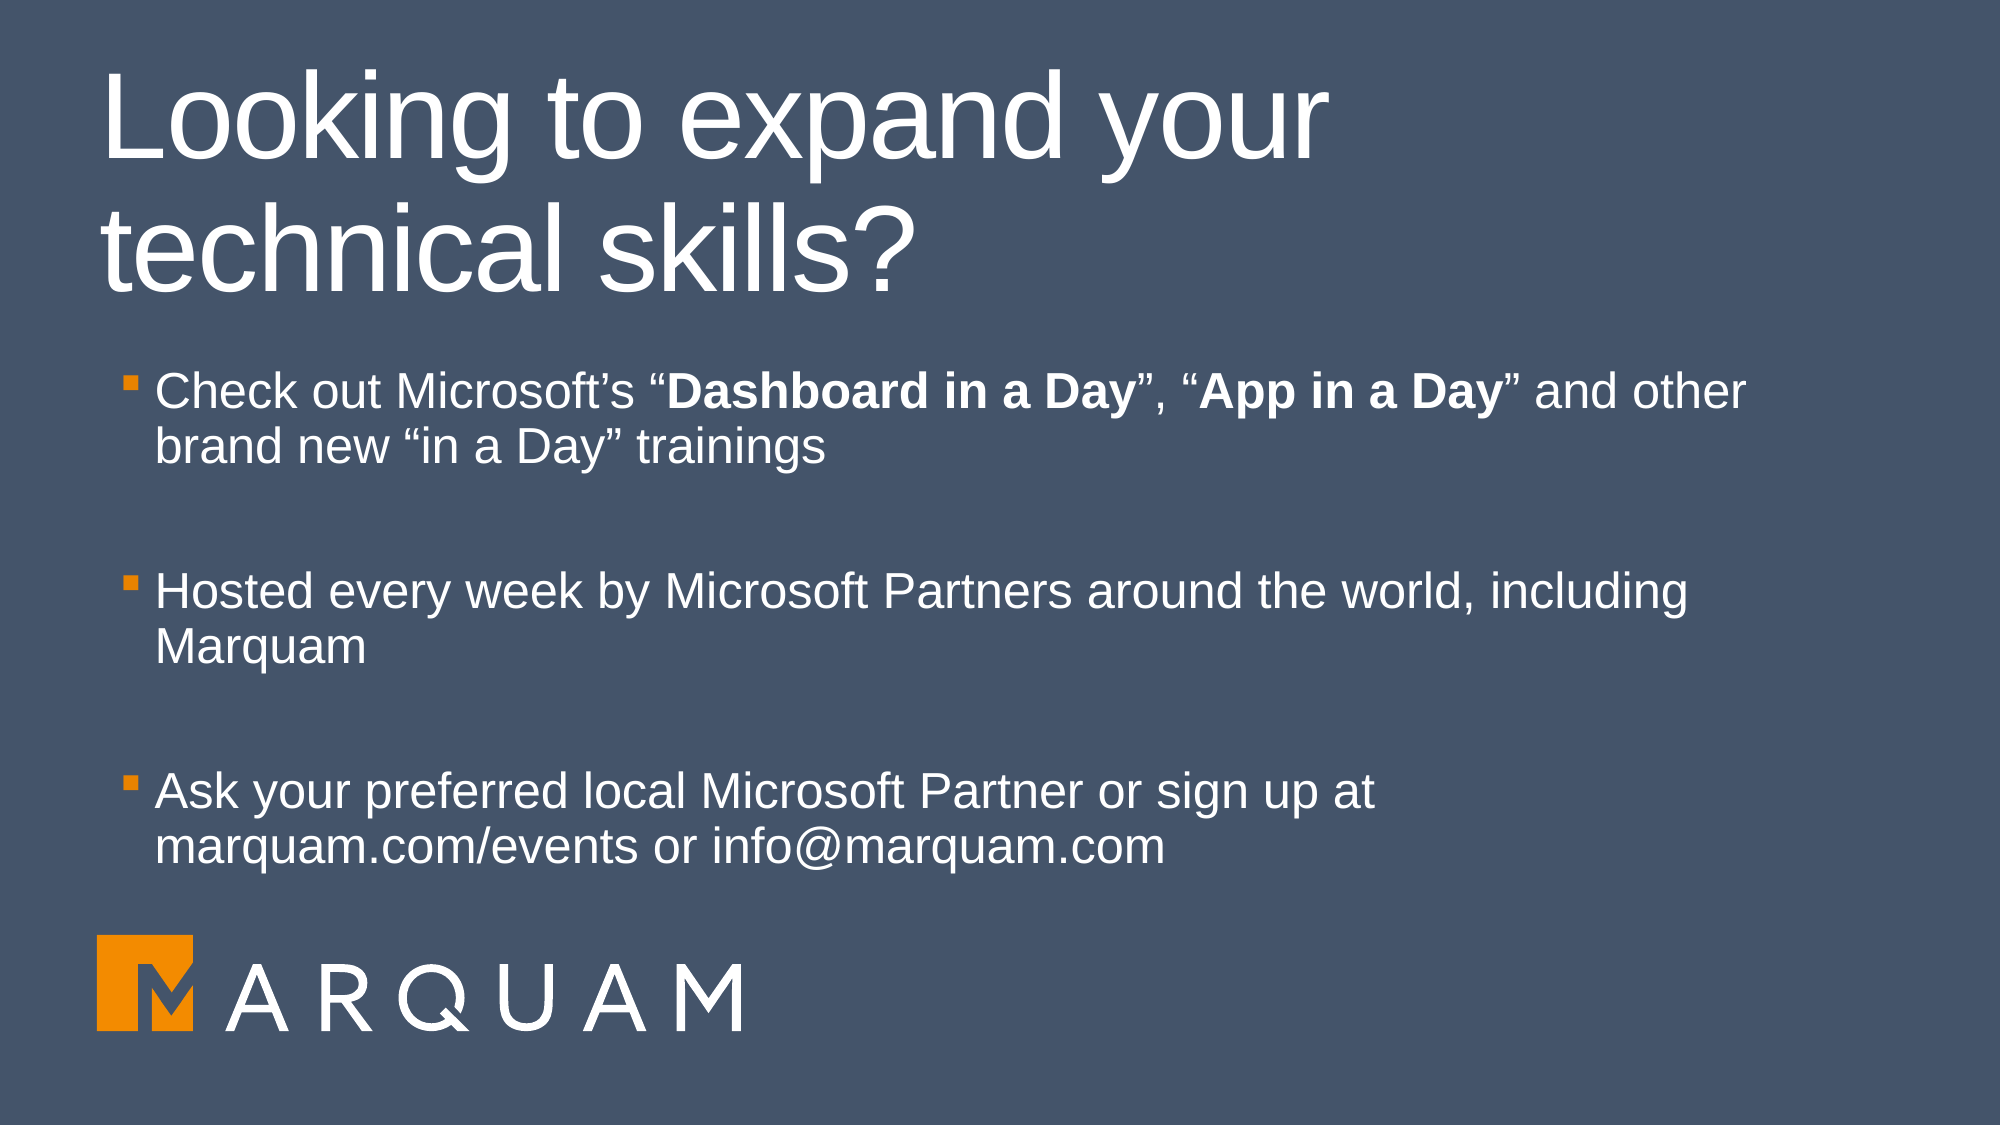

# Looking to expand your technical skills?
Check out Microsoft’s “Dashboard in a Day”, “App in a Day” and other brand new “in a Day” trainings

Hosted every week by Microsoft Partners around the world, including Marquam

Ask your preferred local Microsoft Partner or sign up at marquam.com/events or info@marquam.com